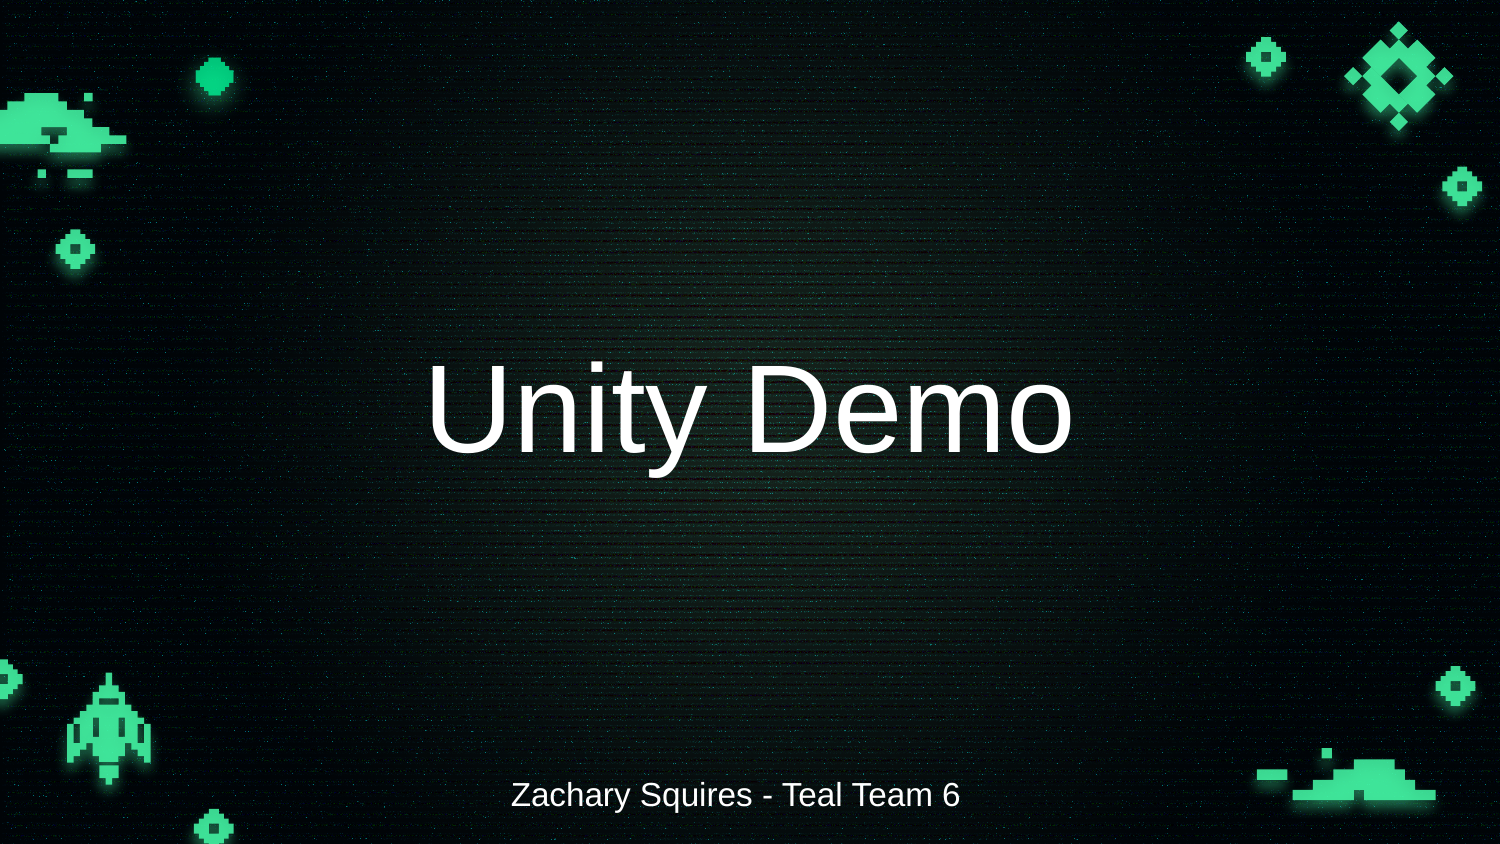

# Unity Demo
Zachary Squires - Teal Team 6